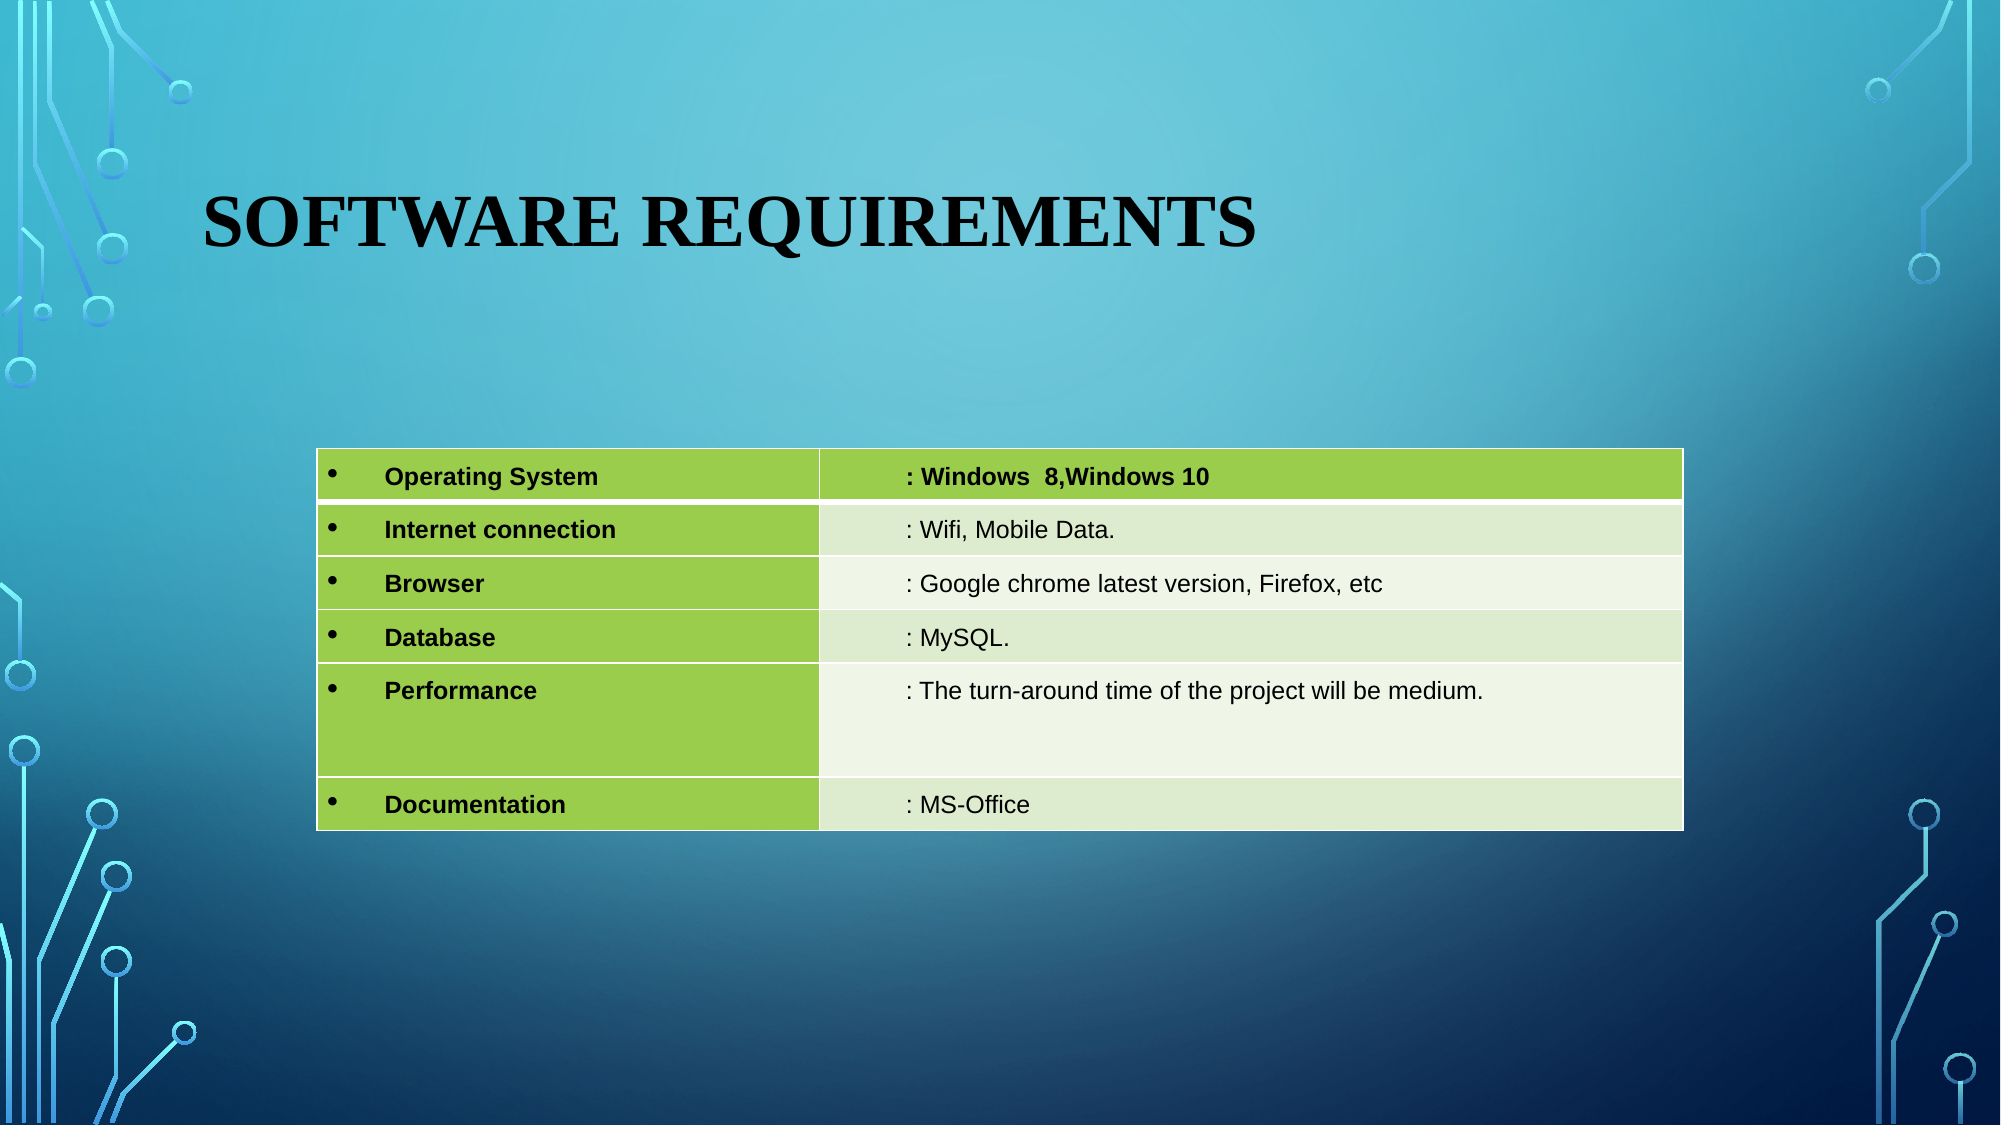

# SOFTWARE REQUIREMENTS
| Operating System | : Windows 8,Windows 10 |
| --- | --- |
| Internet connection | : Wifi, Mobile Data. |
| Browser | : Google chrome latest version, Firefox, etc |
| Database | : MySQL. |
| Performance | : The turn-around time of the project will be medium. |
| Documentation | : MS-Office |